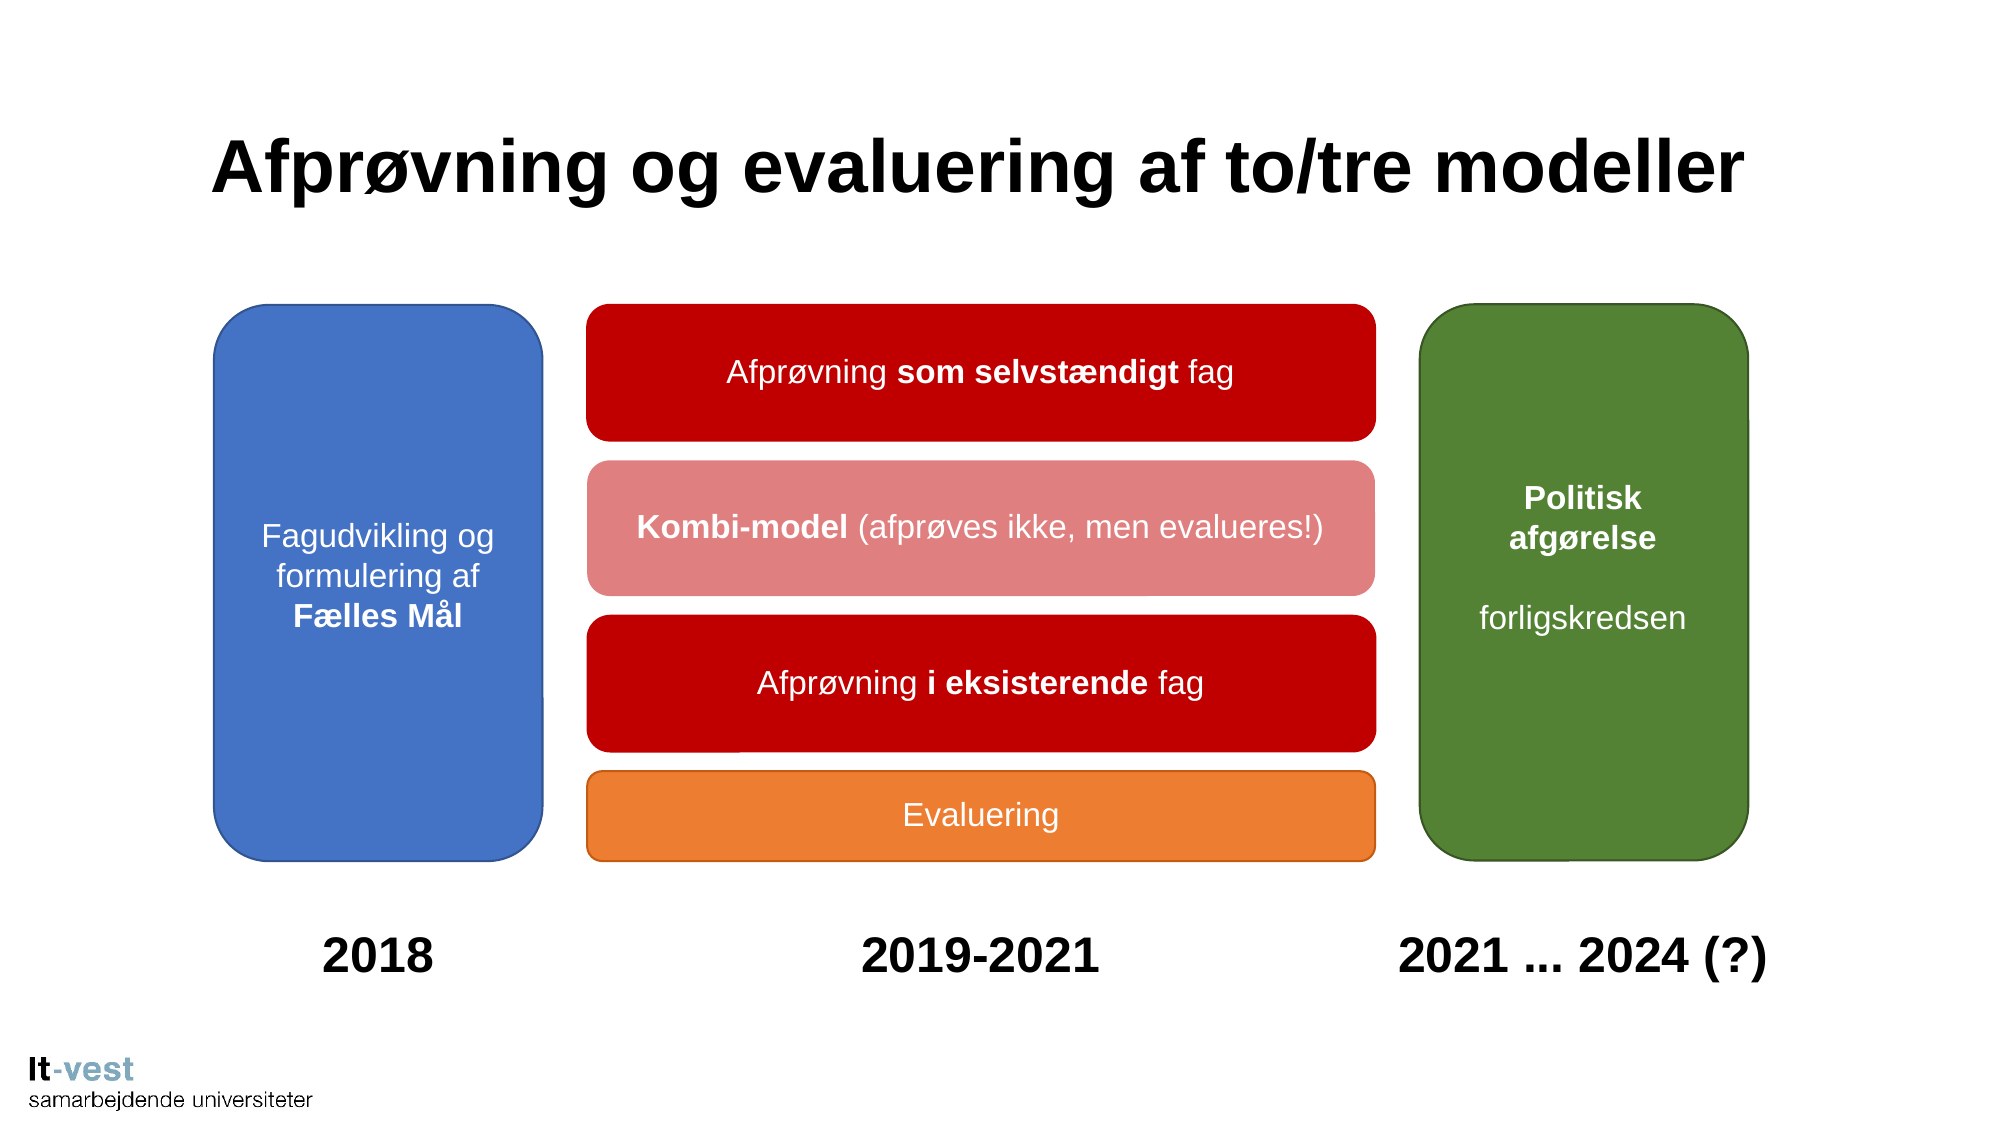

# Afprøvning og evaluering af to/tre modeller

Afprøvning som selvstændigt fag

Politisk afgørelse

forligskredsen
Kombi-model (afprøves ikke, men evalueres!)
Fagudvikling og formulering af
Fælles Mål

Afprøvning i eksisterende fag

Evaluering
2021 ... 2024 (?)
2018
2019-2021